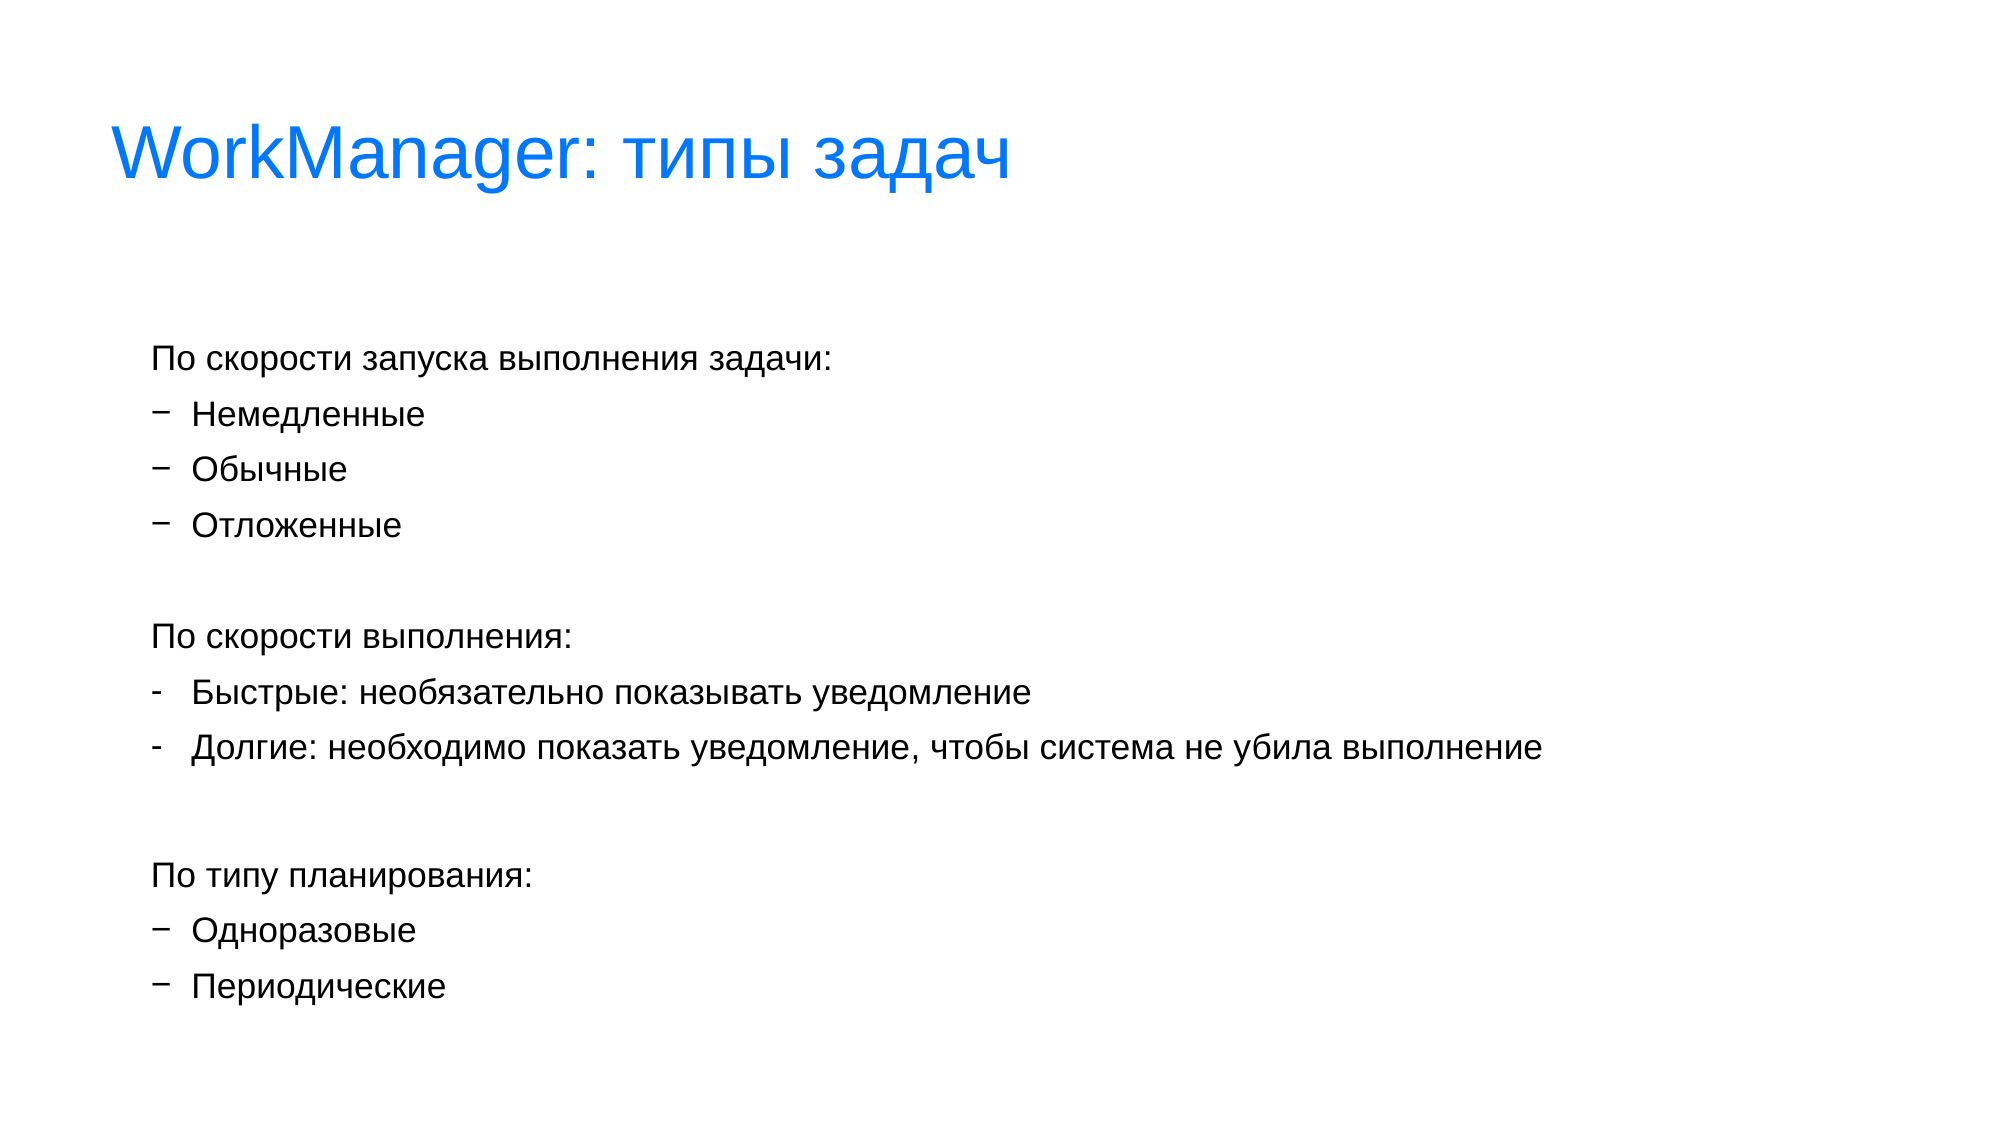

# WorkManager: типы задач
По скорости запуска выполнения задачи:
Немедленные
Обычные
Отложенные

По скорости выполнения:
Быстрые: необязательно показывать уведомление
Долгие: необходимо показать уведомление, чтобы система не убила выполнение

По типу планирования:
Одноразовые
Периодические